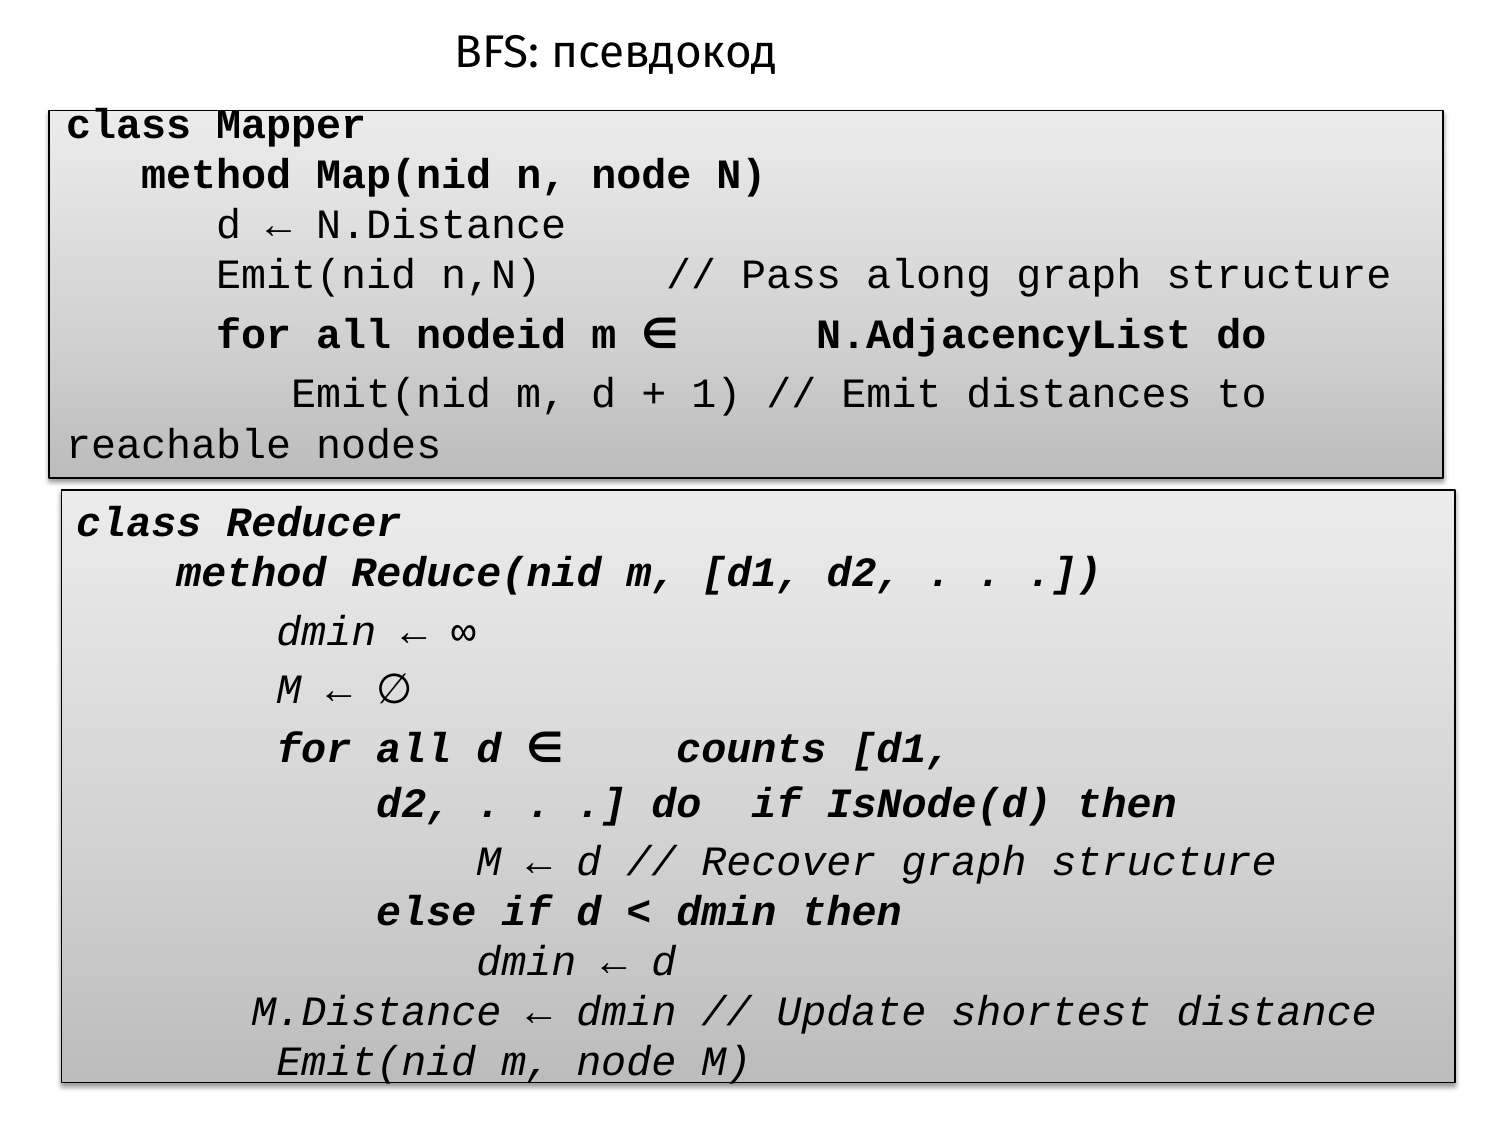

# BFS: псевдокод
class Mapper
method Map(nid n, node N)
d ← N.Distance
Emit(nid n,N)	// Pass along graph structure
for all nodeid m ∈	N.AdjacencyList do
Emit(nid m, d + 1) // Emit distances to
reachable nodes

class Reducer
method Reduce(nid m, [d1, d2, . . .])
dmin ← ∞
M ← ∅
for all d ∈	counts [d1, d2, . . .] do  if IsNode(d) then
M ← d	// Recover graph structure
else if d < dmin then
dmin ← d
M.Distance ← dmin	// Update shortest distance
Emit(nid m, node M)